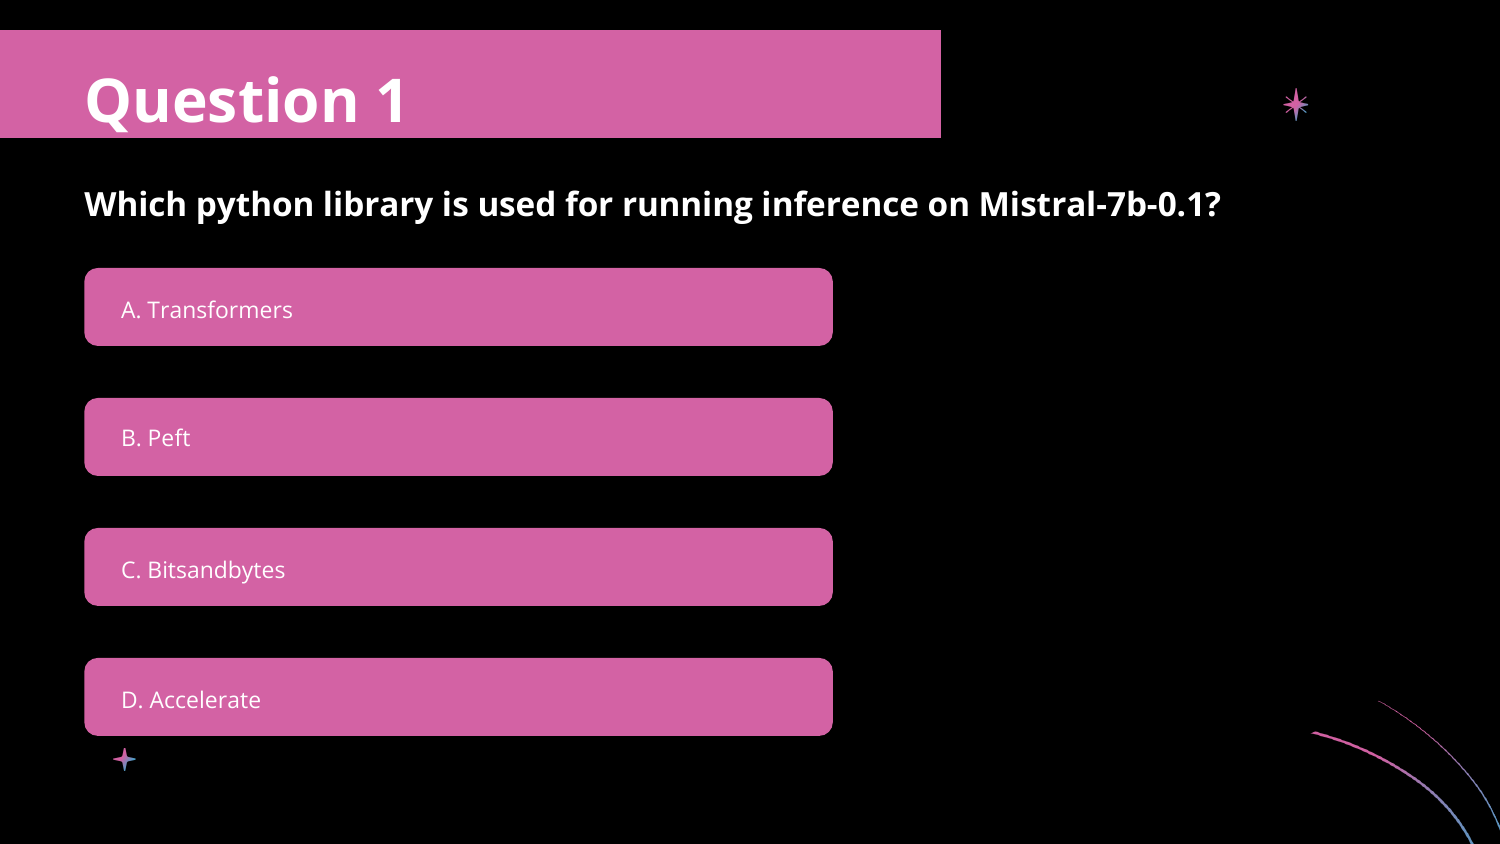

Question 1

Which python library is used for running inference on Mistral-7b-0.1?

A. Transformers

B. Peft

C. Bitsandbytes

D. Accelerate